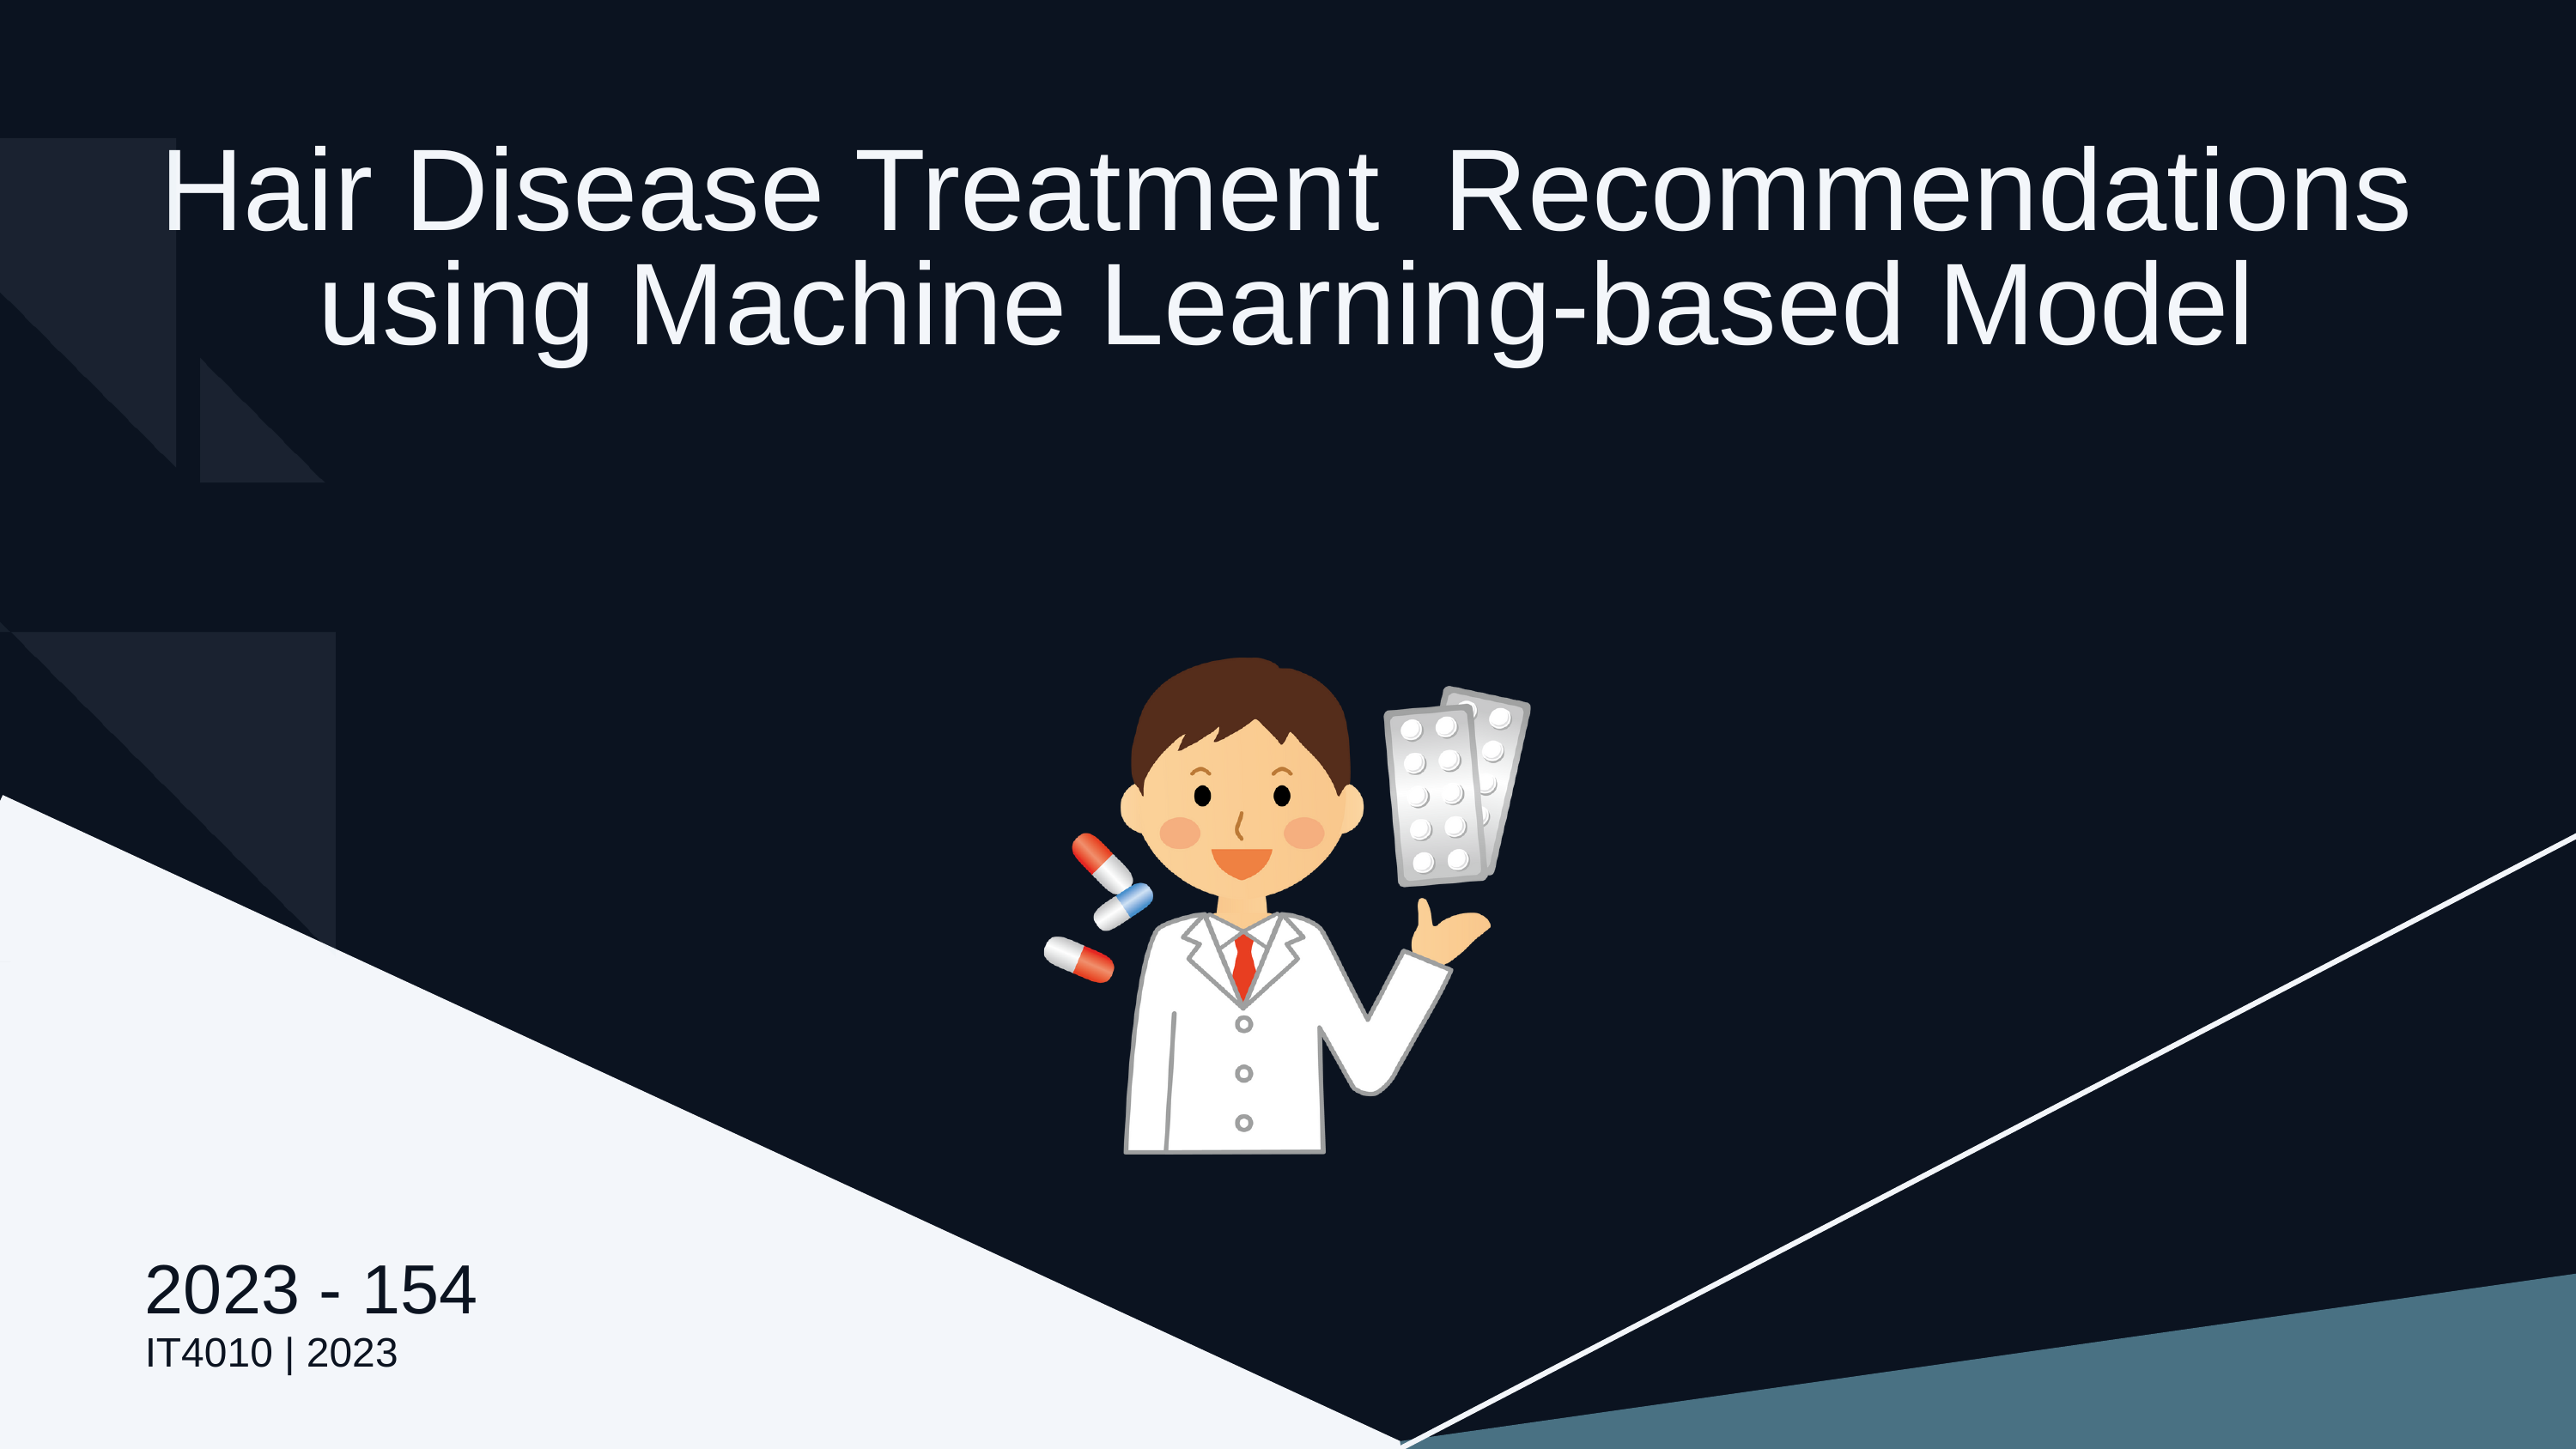

Hair Disease Treatment  Recommendations using Machine Learning-based Model​

2023 - 154

IT4010 | 2023